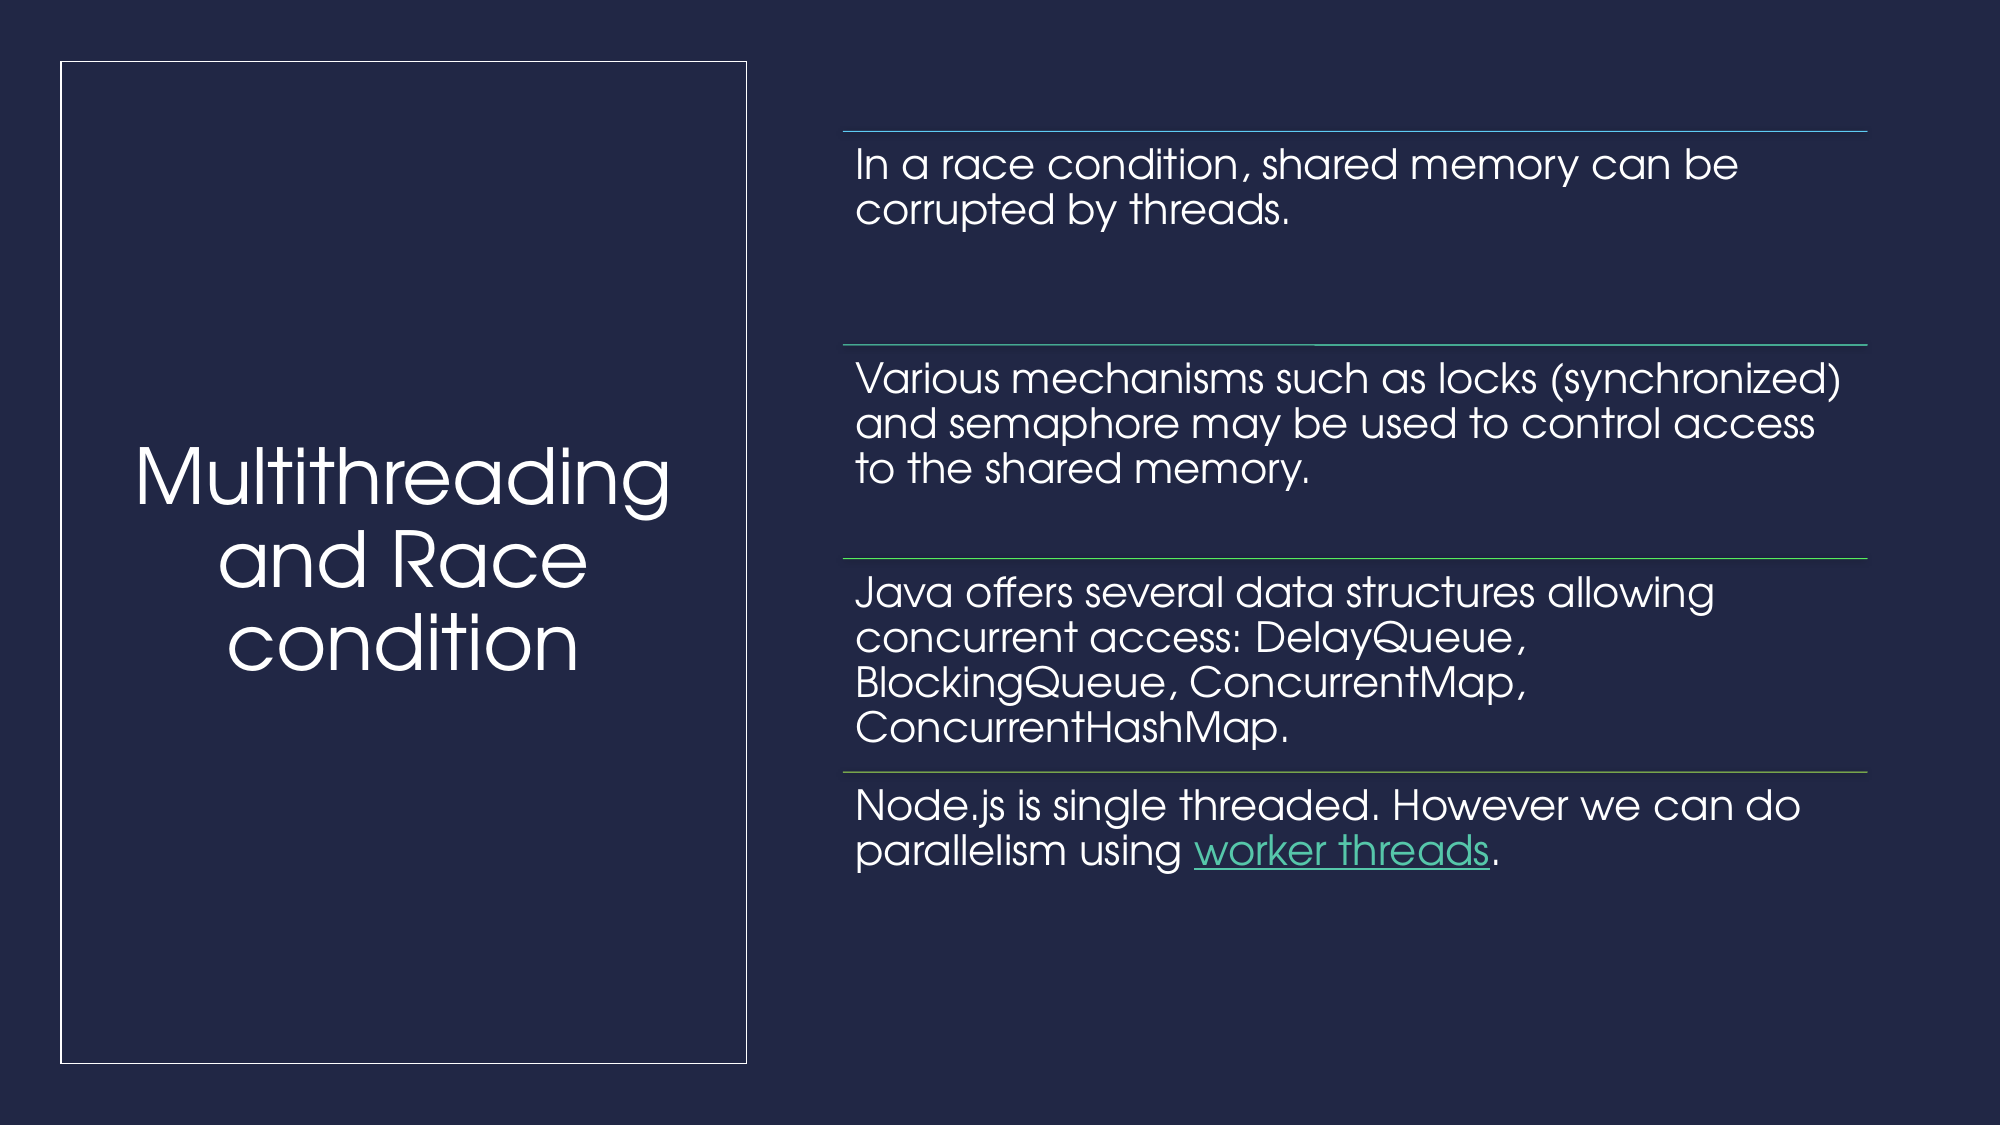

# Multithreading and Race condition
In a race condition, shared memory can be corrupted by threads.
Various mechanisms such as locks (synchronized) and semaphore may be used to control access to the shared memory.
Java offers several data structures allowing concurrent access: DelayQueue, BlockingQueue, ConcurrentMap, ConcurrentHashMap.
Node.js is single threaded. However we can do parallelism using worker threads.